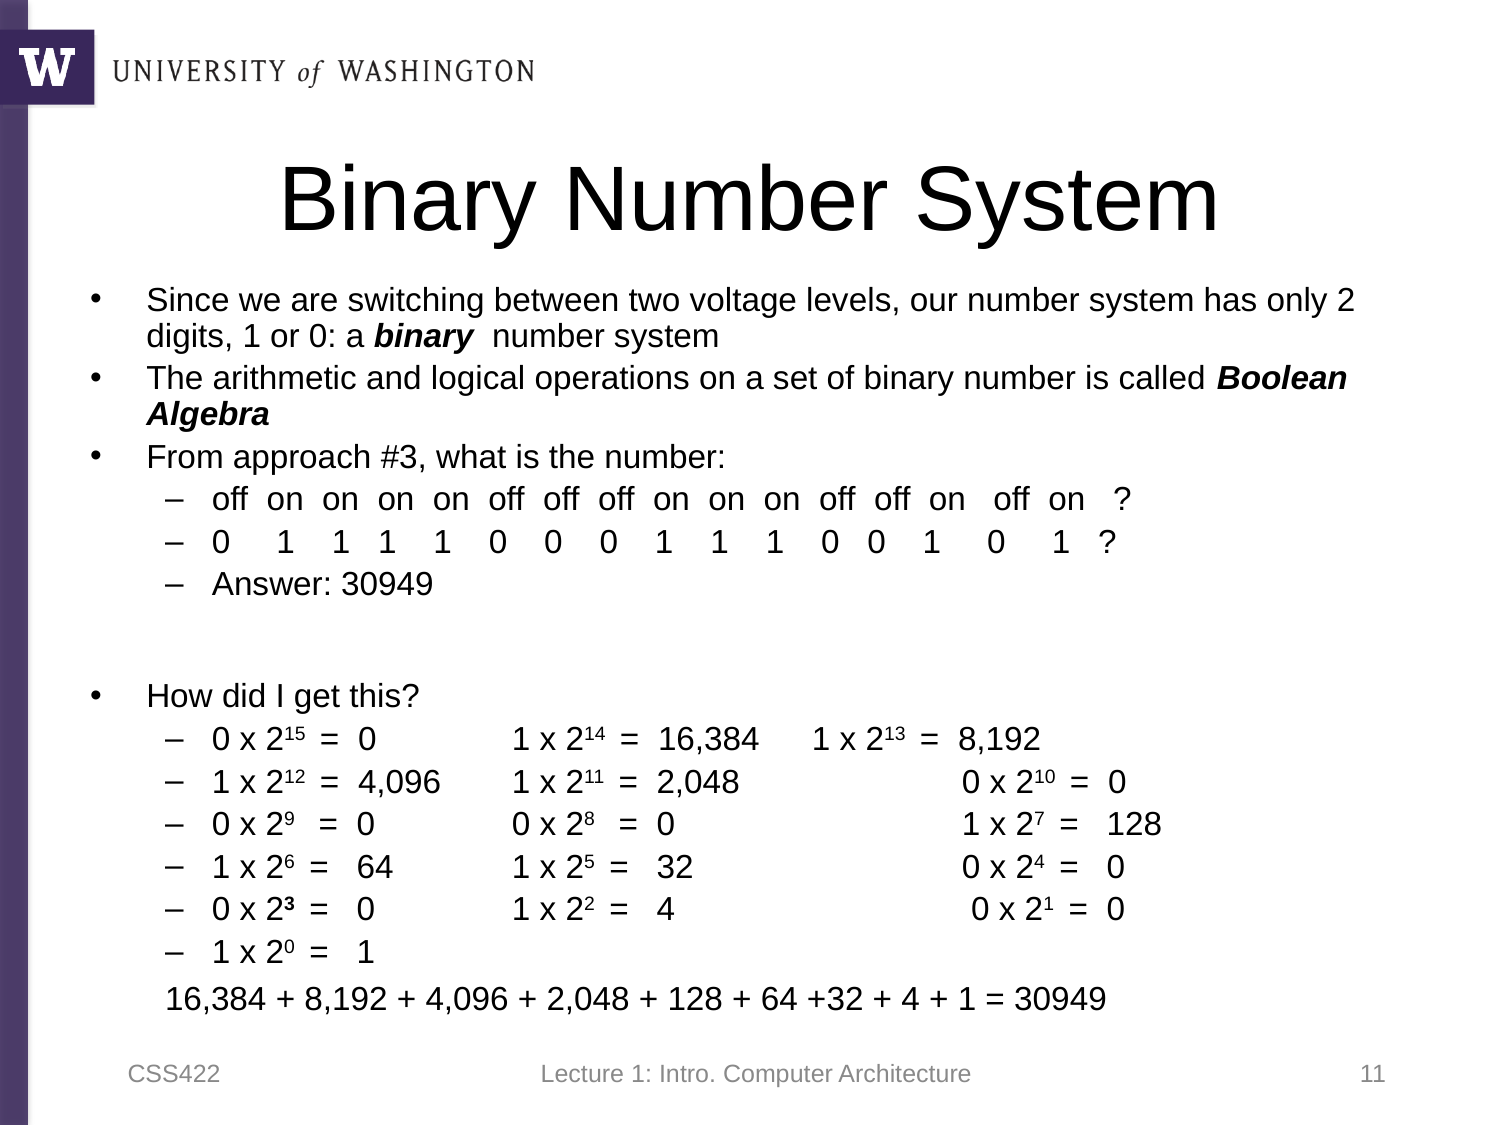

# Binary Number System
Since we are switching between two voltage levels, our number system has only 2 digits, 1 or 0: a binary  number system
The arithmetic and logical operations on a set of binary number is called Boolean Algebra
From approach #3, what is the number:
off  on  on  on  on  off  off  off  on  on  on  off  off  on   off  on   ?
0     1    1   1    1    0    0    0    1    1    1    0   0    1     0     1   ?
Answer: 30949

How did I get this?
0 x 215  =  0     	1 x 214  =  16,384     	1 x 213  =  8,192
1 x 212  =  4,096	1 x 211  =  2,048		0 x 210  =  0
0 x 29   =  0	0 x 28   =  0		1 x 27  =   128
1 x 26  =   64	1 x 25  =   32		0 x 24  =   0
0 x 23  =   0	1 x 22  =   4 		 0 x 21  =  0
1 x 20  =   1
16,384 + 8,192 + 4,096 + 2,048 + 128 + 64 +32 + 4 + 1 = 30949
CSS422
Lecture 1: Intro. Computer Architecture
11